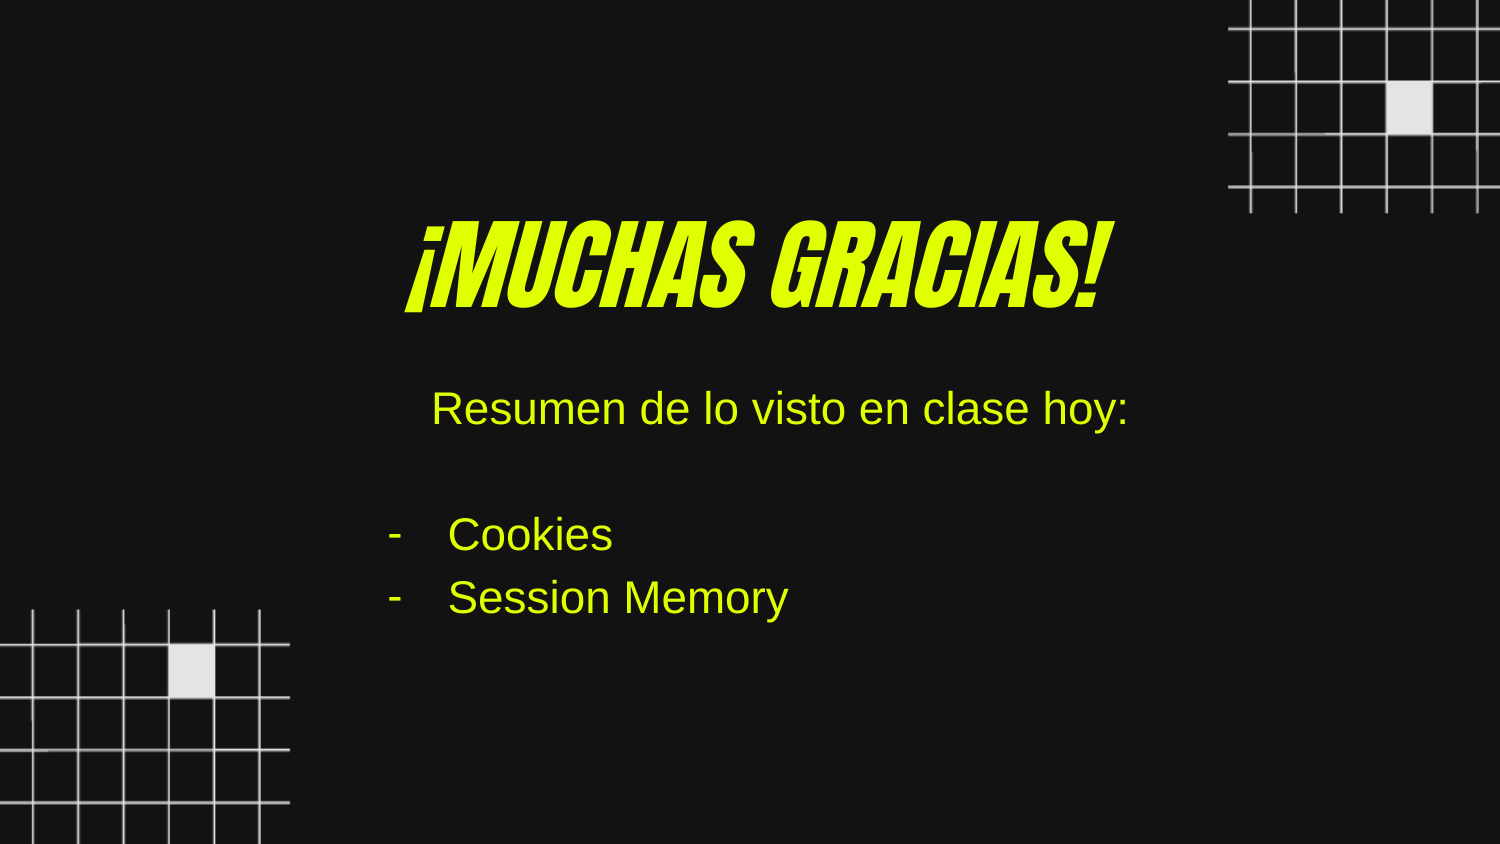

¡MUCHAS GRACIAS!
Resumen de lo visto en clase hoy:

Cookies
Session Memory